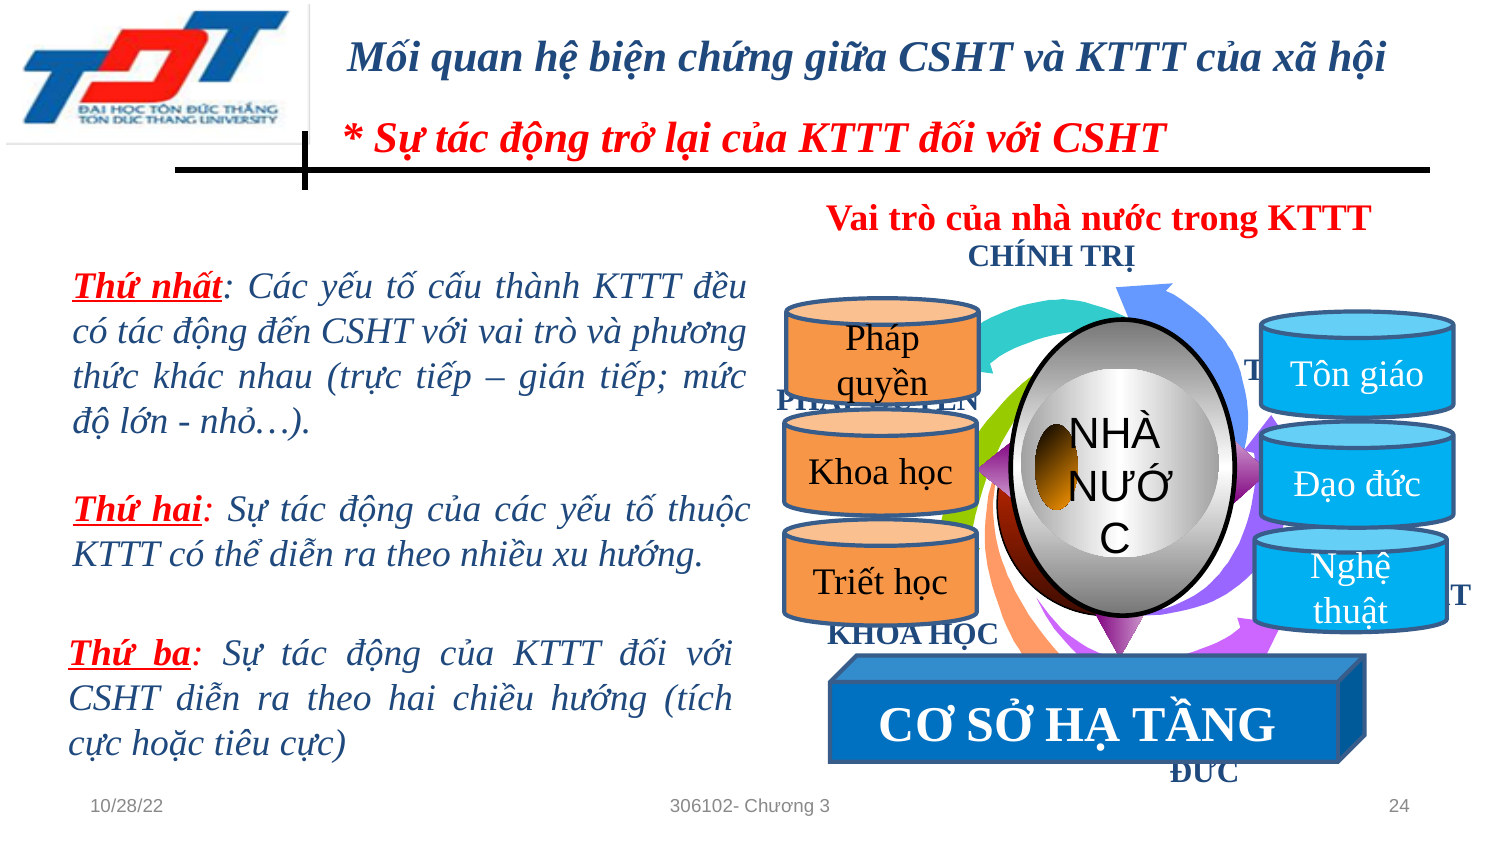

Mối quan hệ biện chứng giữa CSHT và KTTT của xã hội
* Sự tác động trở lại của KTTT đối với CSHT
Vai trò của nhà nước trong KTTT
Pháp quyền
Tôn giáo

NHÀ
NƯỚC

Khoa học
Đạo đức
Triết học
Nghệ thuật
CƠ SỞ HẠ TẦNG
CHÍNH TRỊ

TÔN GIÁO
PHÁP QUYỀN

NGHỆ THUẬT

KHOA HỌC
ĐẠO ĐỨC

KINH TẾ
Thứ nhất: Các yếu tố cấu thành KTTT đều có tác động đến CSHT với vai trò và phương thức khác nhau (trực tiếp – gián tiếp; mức độ lớn - nhỏ…).
Thứ hai: Sự tác động của các yếu tố thuộc KTTT có thể diễn ra theo nhiều xu hướng.
Thứ ba: Sự tác động của KTTT đối với CSHT diễn ra theo hai chiều hướng (tích cực hoặc tiêu cực)
10/28/22
306102- Chương 3
24